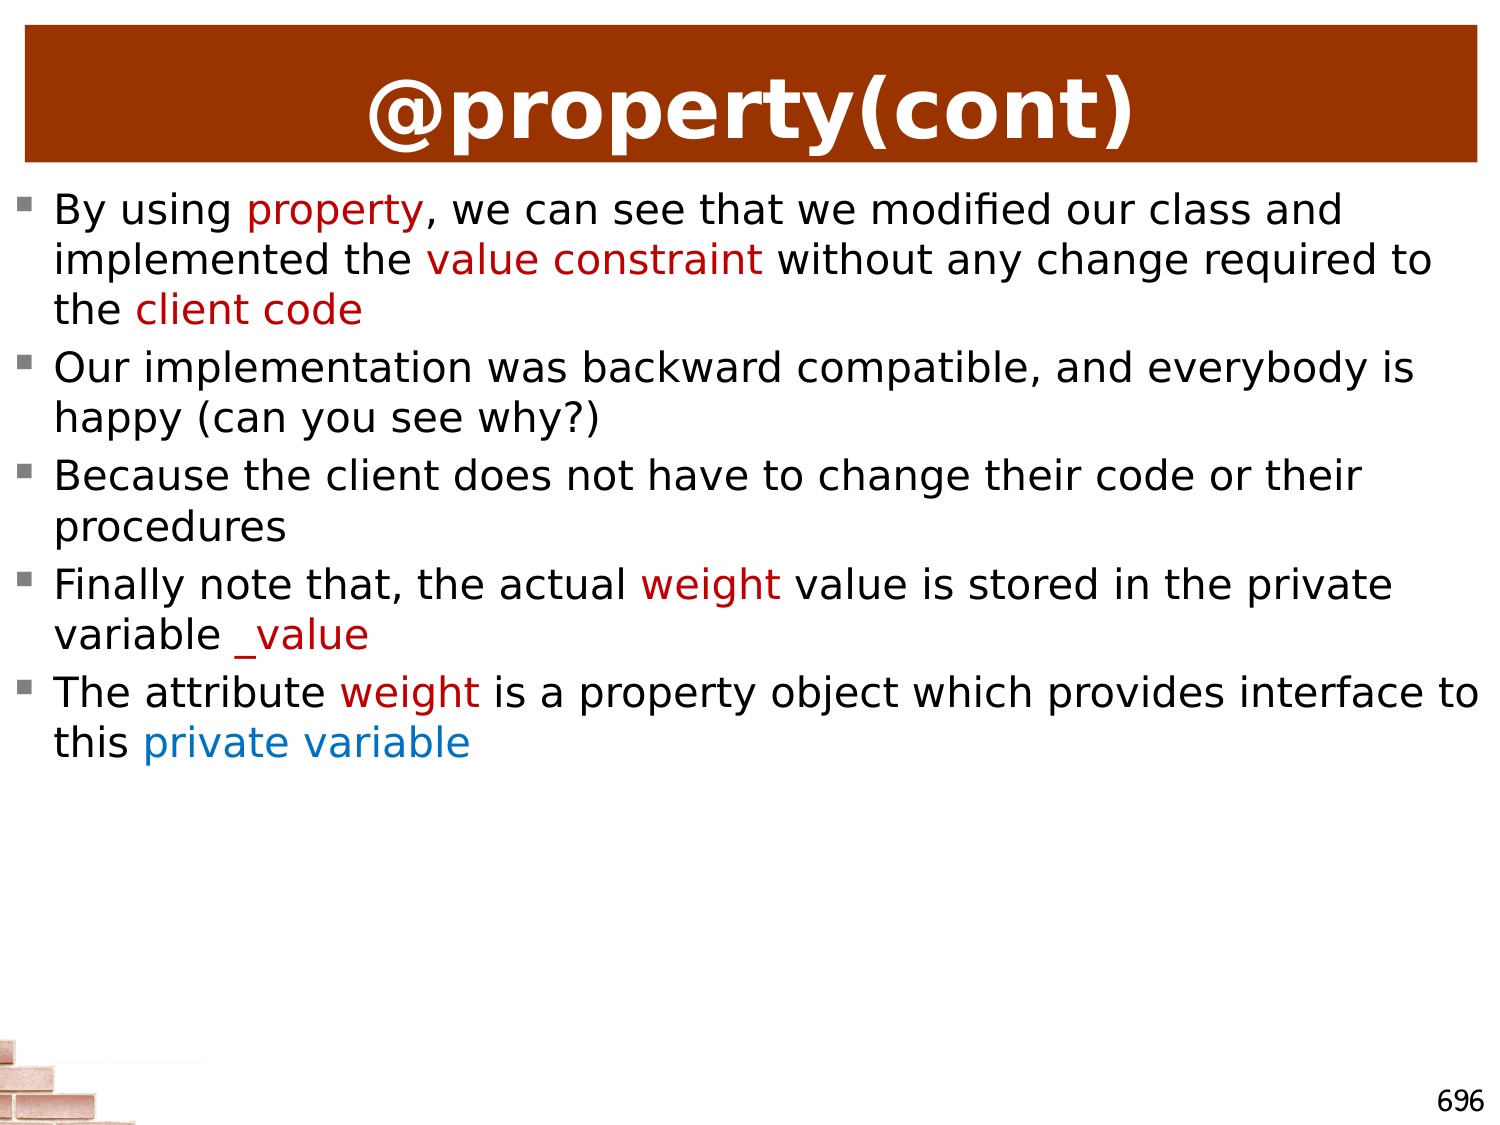

# @property(cont)
By using property, we can see that we modified our class and implemented the value constraint without any change required to the client code
Our implementation was backward compatible, and everybody is happy (can you see why?)
Because the client does not have to change their code or their procedures
Finally note that, the actual weight value is stored in the private variable _value
The attribute weight is a property object which provides interface to this private variable

696